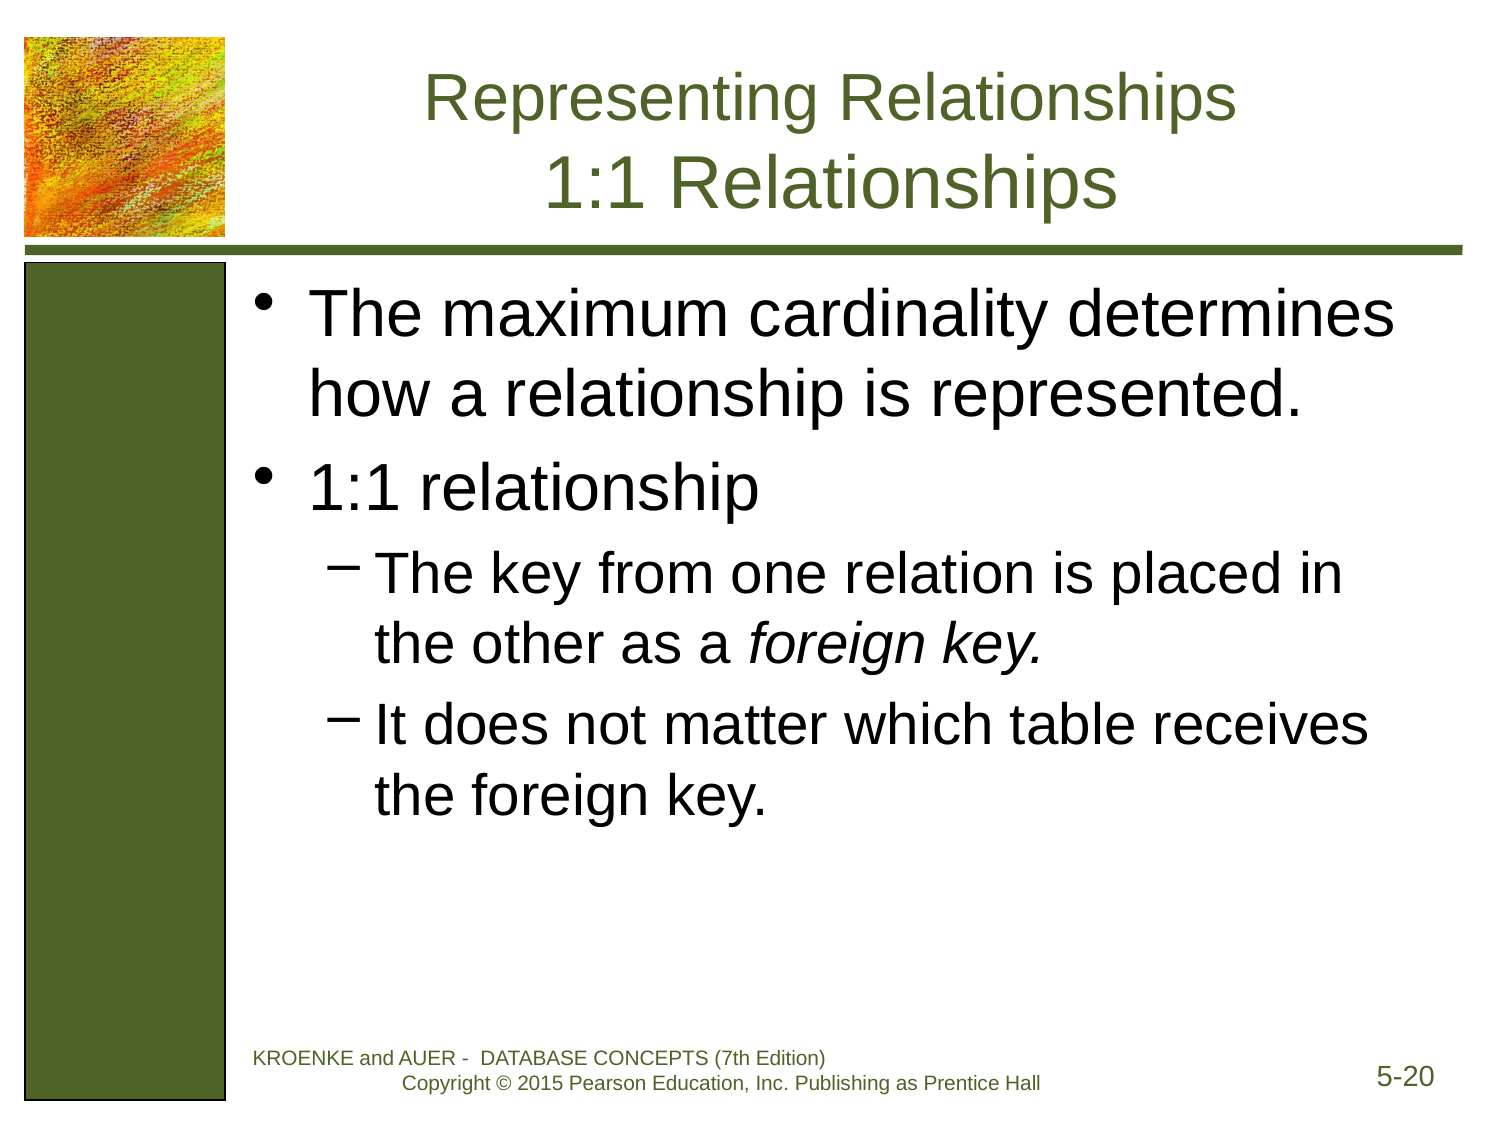

# Representing Relationships 1:1 Relationships
The maximum cardinality determines how a relationship is represented.
1:1 relationship
The key from one relation is placed in the other as a foreign key.
It does not matter which table receives the foreign key.
KROENKE and AUER -  DATABASE CONCEPTS (7th Edition)                                                                     Copyright © 2015 Pearson Education, Inc. Publishing as Prentice Hall
5-20